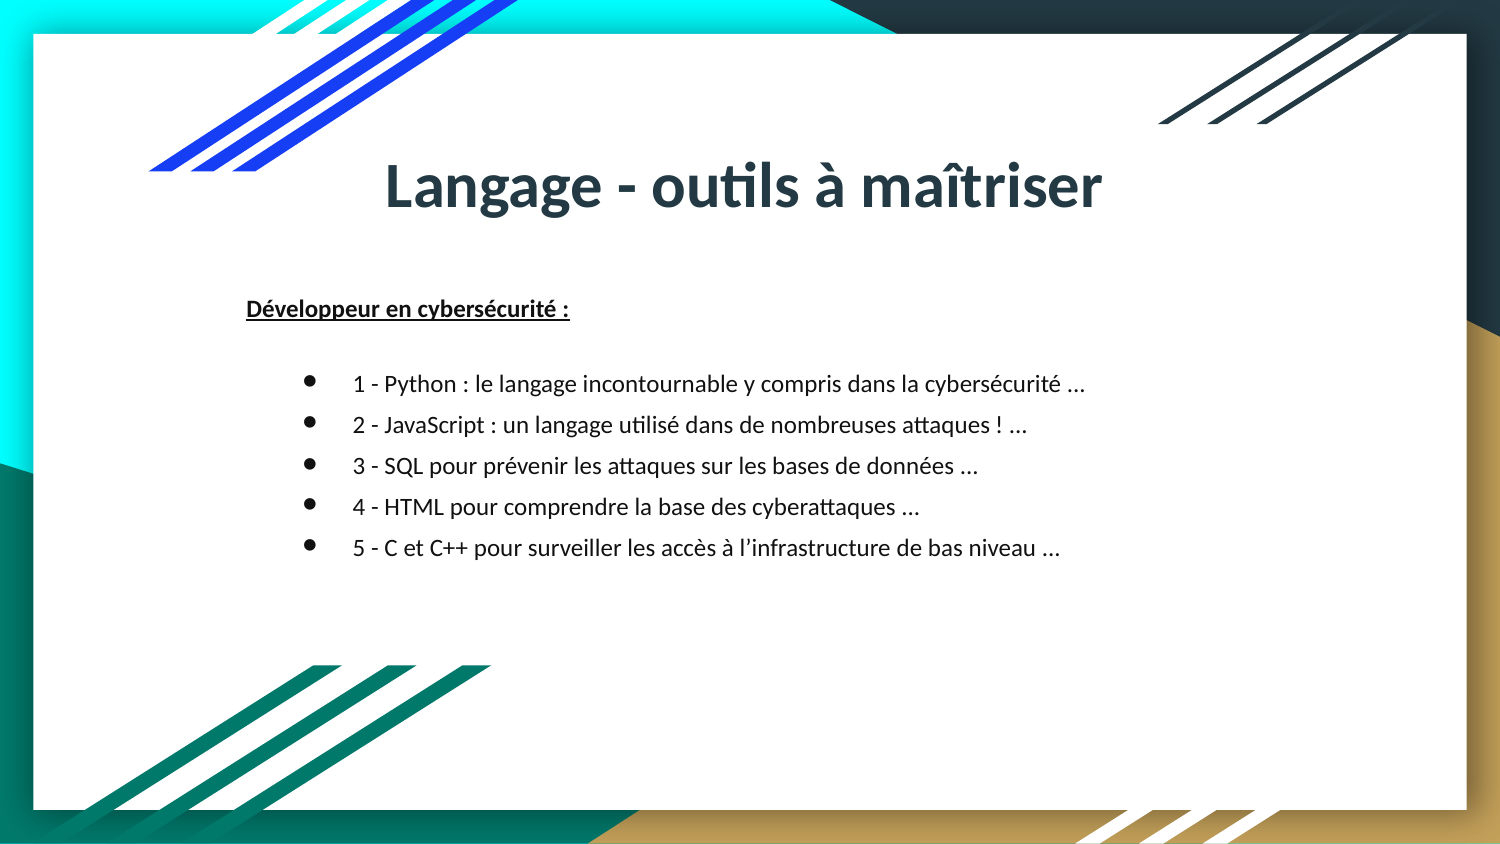

# Langage - outils à maîtriser

Développeur en cybersécurité :

1 - Python : le langage incontournable y compris dans la cybersécurité ...
2 - JavaScript : un langage utilisé dans de nombreuses attaques ! ...
3 - SQL pour prévenir les attaques sur les bases de données ...
4 - HTML pour comprendre la base des cyberattaques ...
5 - C et C++ pour surveiller les accès à l’infrastructure de bas niveau ...